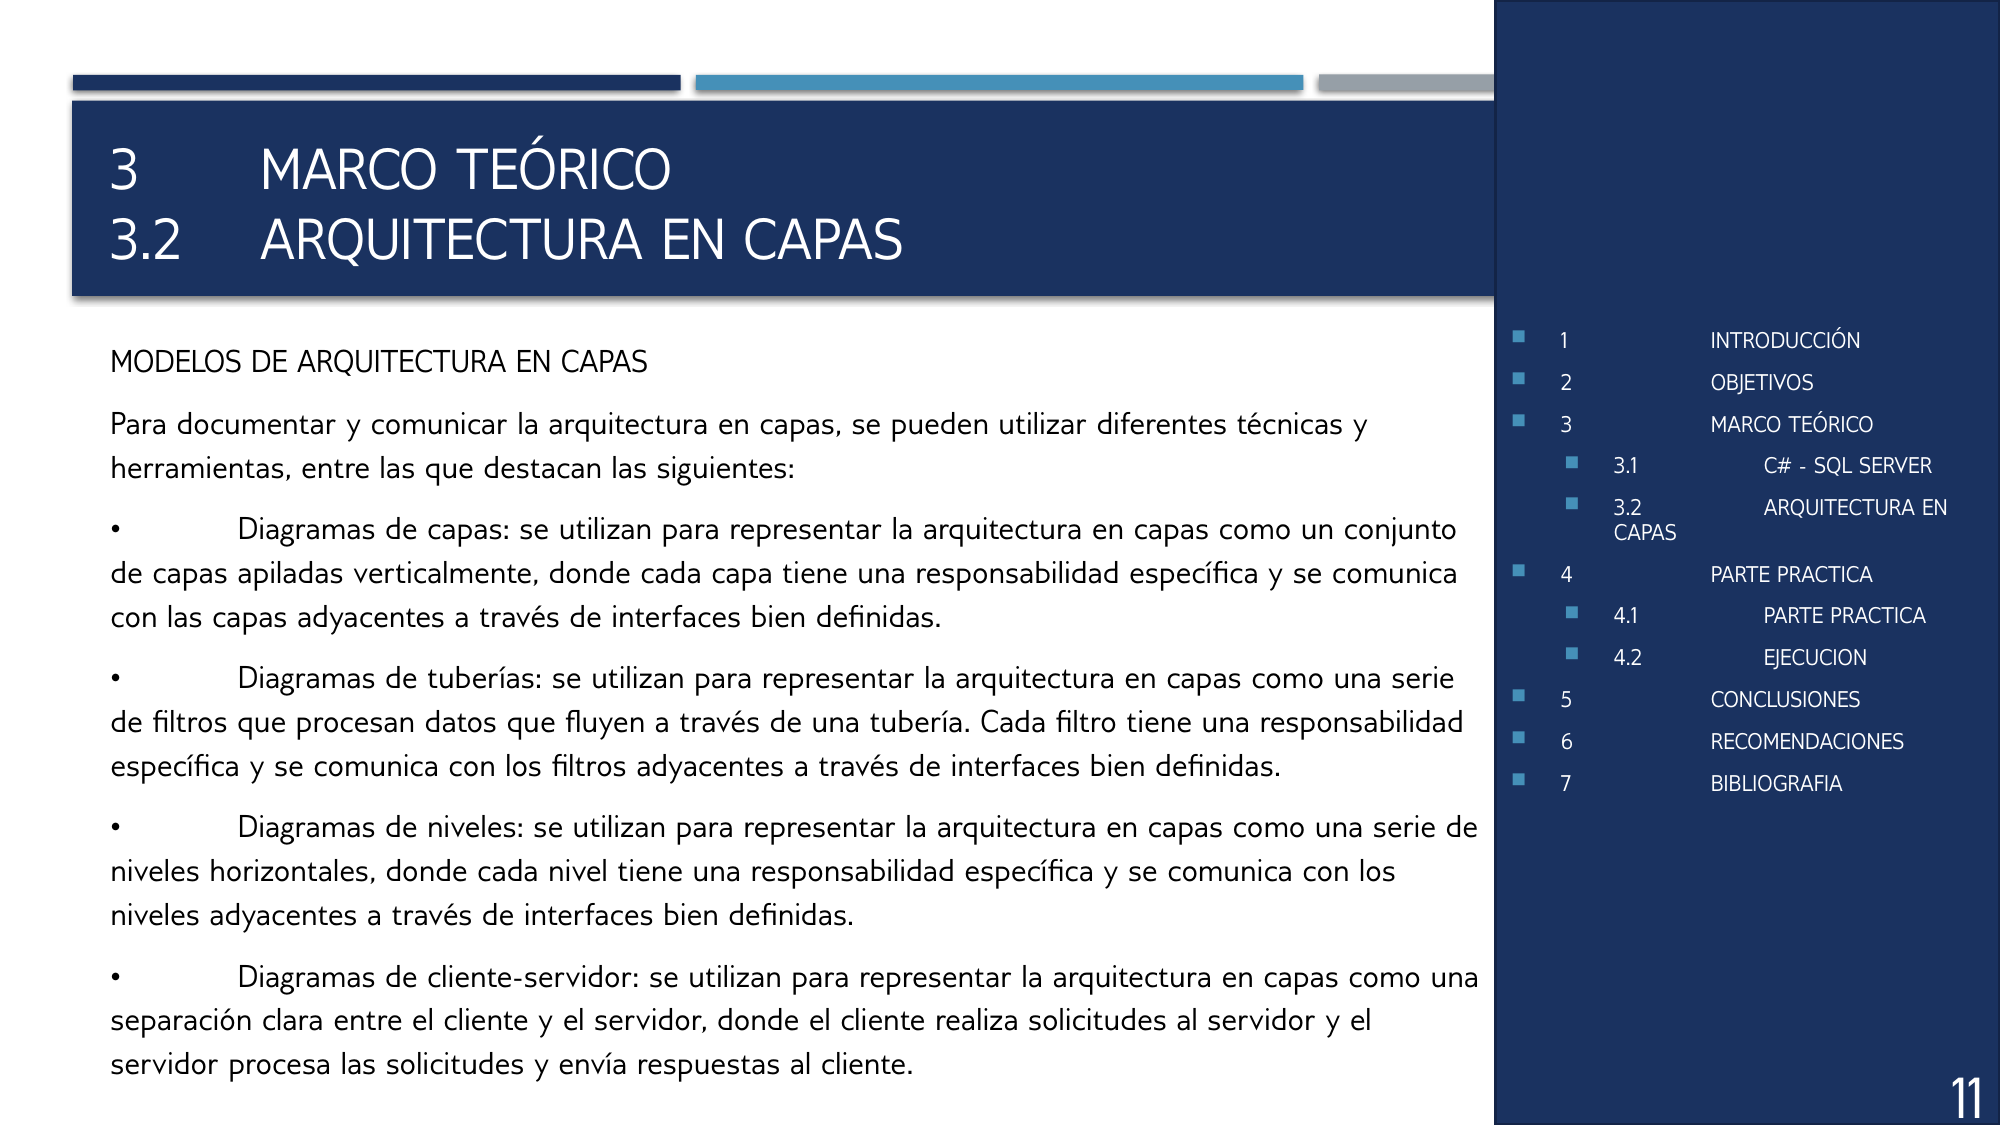

1	INTRODUCCIÓN
2	OBJETIVOS
3	MARCO TEÓRICO
3.1	C# - SQL SERVER
3.2	ARQUITECTURA EN CAPAS
4	PARTE PRACTICA
4.1	PARTE PRACTICA
4.2	EJECUCION
5	CONCLUSIONES
6	RECOMENDACIONES
7	BIBLIOGRAFIA
# 3	MARCO TEÓRICO 3.2	ARQUITECTURA EN CAPAS
MODELOS DE ARQUITECTURA EN CAPAS
Para documentar y comunicar la arquitectura en capas, se pueden utilizar diferentes técnicas y herramientas, entre las que destacan las siguientes:
•	Diagramas de capas: se utilizan para representar la arquitectura en capas como un conjunto de capas apiladas verticalmente, donde cada capa tiene una responsabilidad específica y se comunica con las capas adyacentes a través de interfaces bien definidas.
•	Diagramas de tuberías: se utilizan para representar la arquitectura en capas como una serie de filtros que procesan datos que fluyen a través de una tubería. Cada filtro tiene una responsabilidad específica y se comunica con los filtros adyacentes a través de interfaces bien definidas.
•	Diagramas de niveles: se utilizan para representar la arquitectura en capas como una serie de niveles horizontales, donde cada nivel tiene una responsabilidad específica y se comunica con los niveles adyacentes a través de interfaces bien definidas.
•	Diagramas de cliente-servidor: se utilizan para representar la arquitectura en capas como una separación clara entre el cliente y el servidor, donde el cliente realiza solicitudes al servidor y el servidor procesa las solicitudes y envía respuestas al cliente.
11